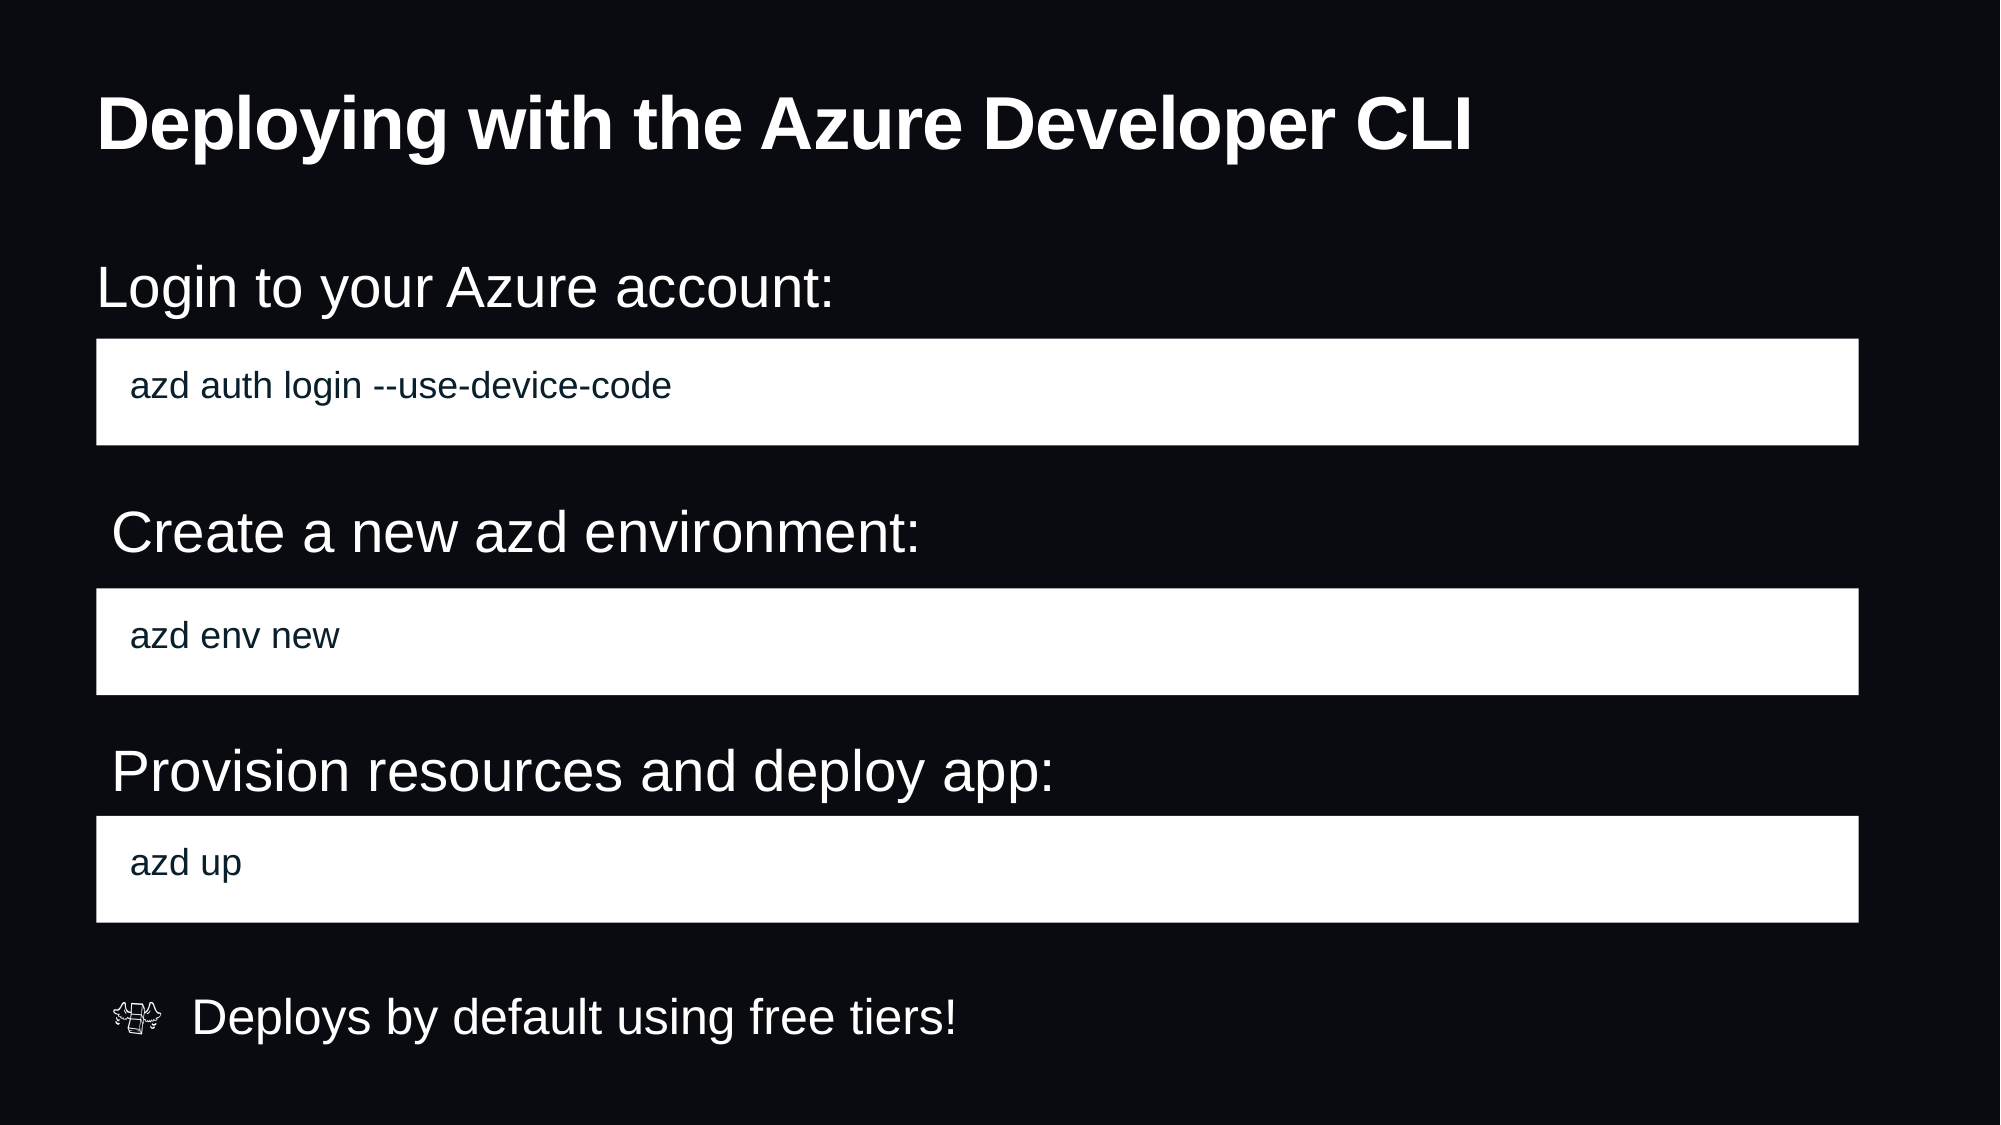

# Deploying with the Azure Developer CLI
Login to your Azure account:

azd auth login --use-device-code
Create a new azd environment:

azd env new
Provision resources and deploy app:

azd up
💸  Deploys by default using free tiers!